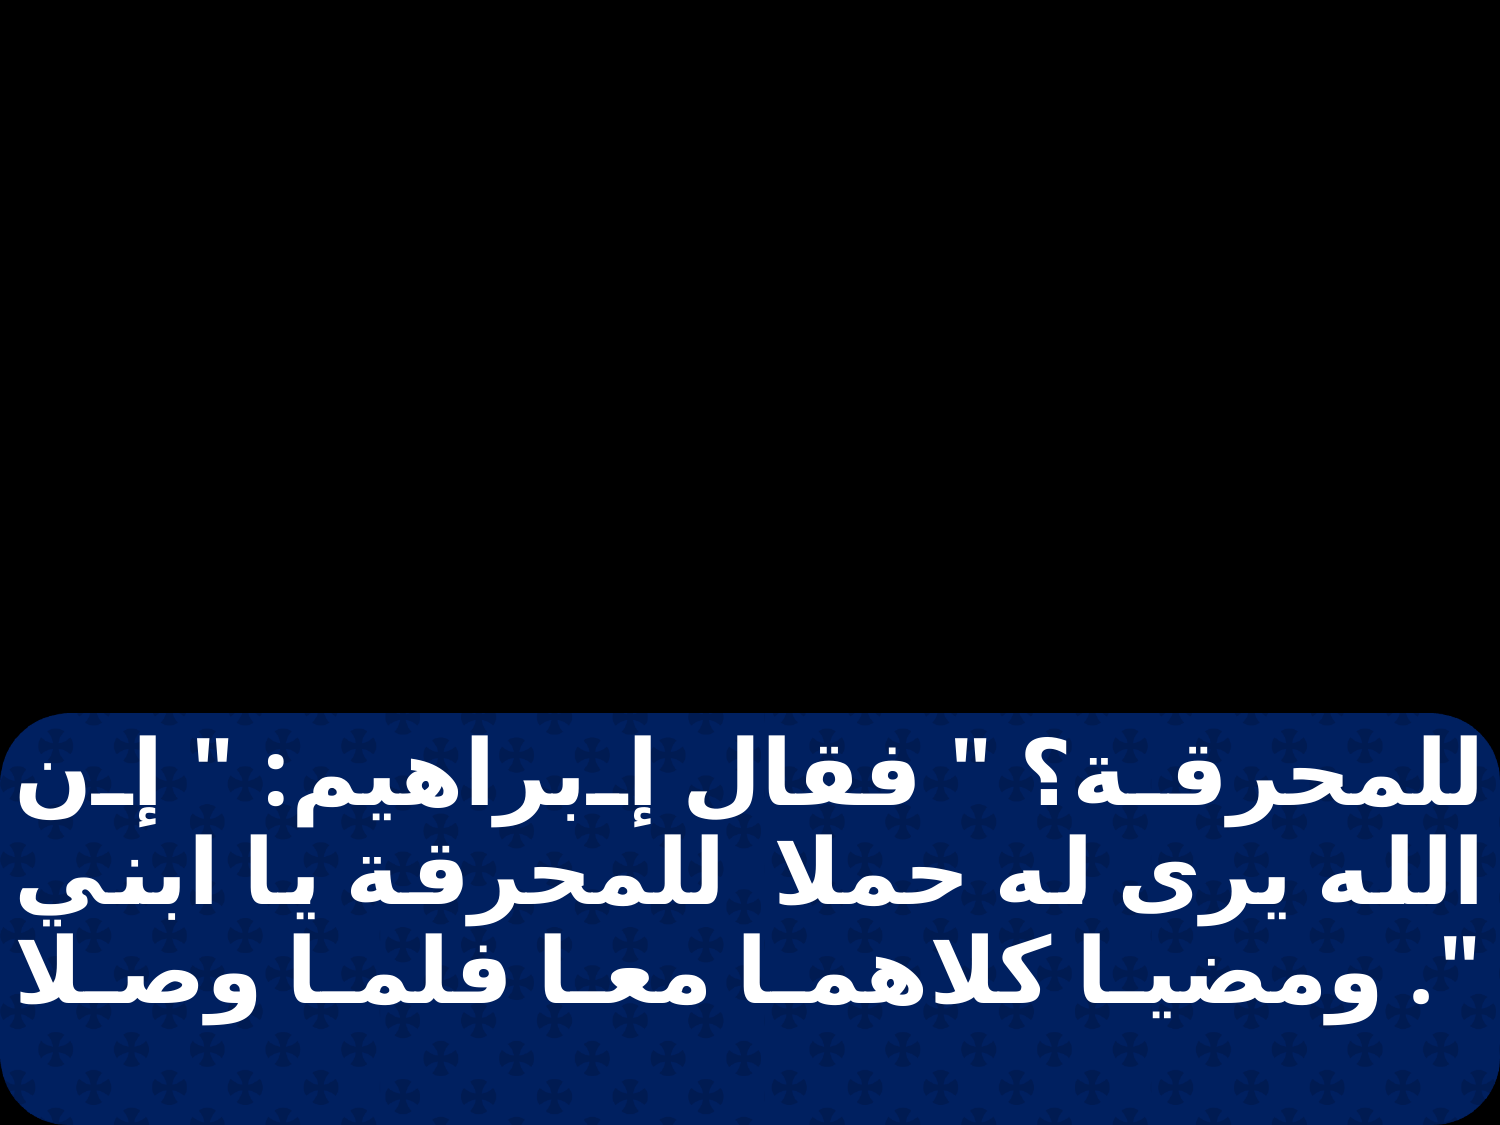

للمحرقة؟ " فقال إبراهيم: " إن الله يرى له حملا  للمحرقة يا ابني ". ومضيا كلاهما معا فلما وصلا